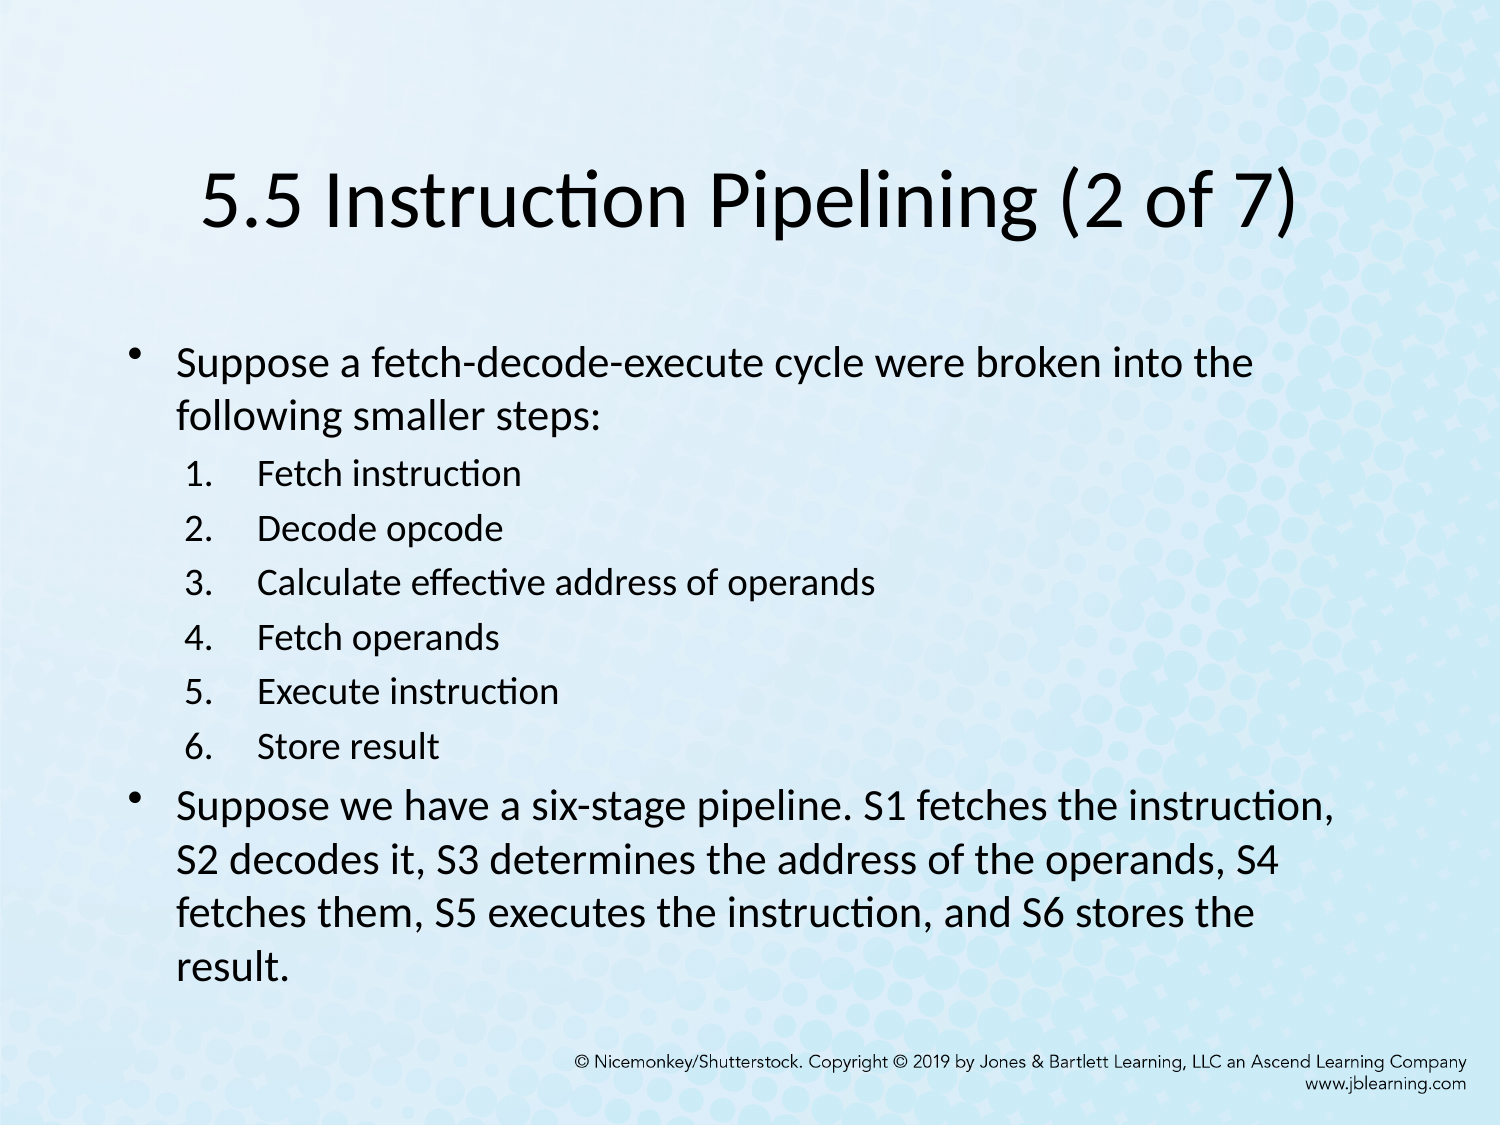

# 5.5 Instruction Pipelining (2 of 7)
Suppose a fetch-decode-execute cycle were broken into the following smaller steps:
Fetch instruction
Decode opcode
Calculate effective address of operands
Fetch operands
Execute instruction
Store result
Suppose we have a six-stage pipeline. S1 fetches the instruction, S2 decodes it, S3 determines the address of the operands, S4 fetches them, S5 executes the instruction, and S6 stores the result.